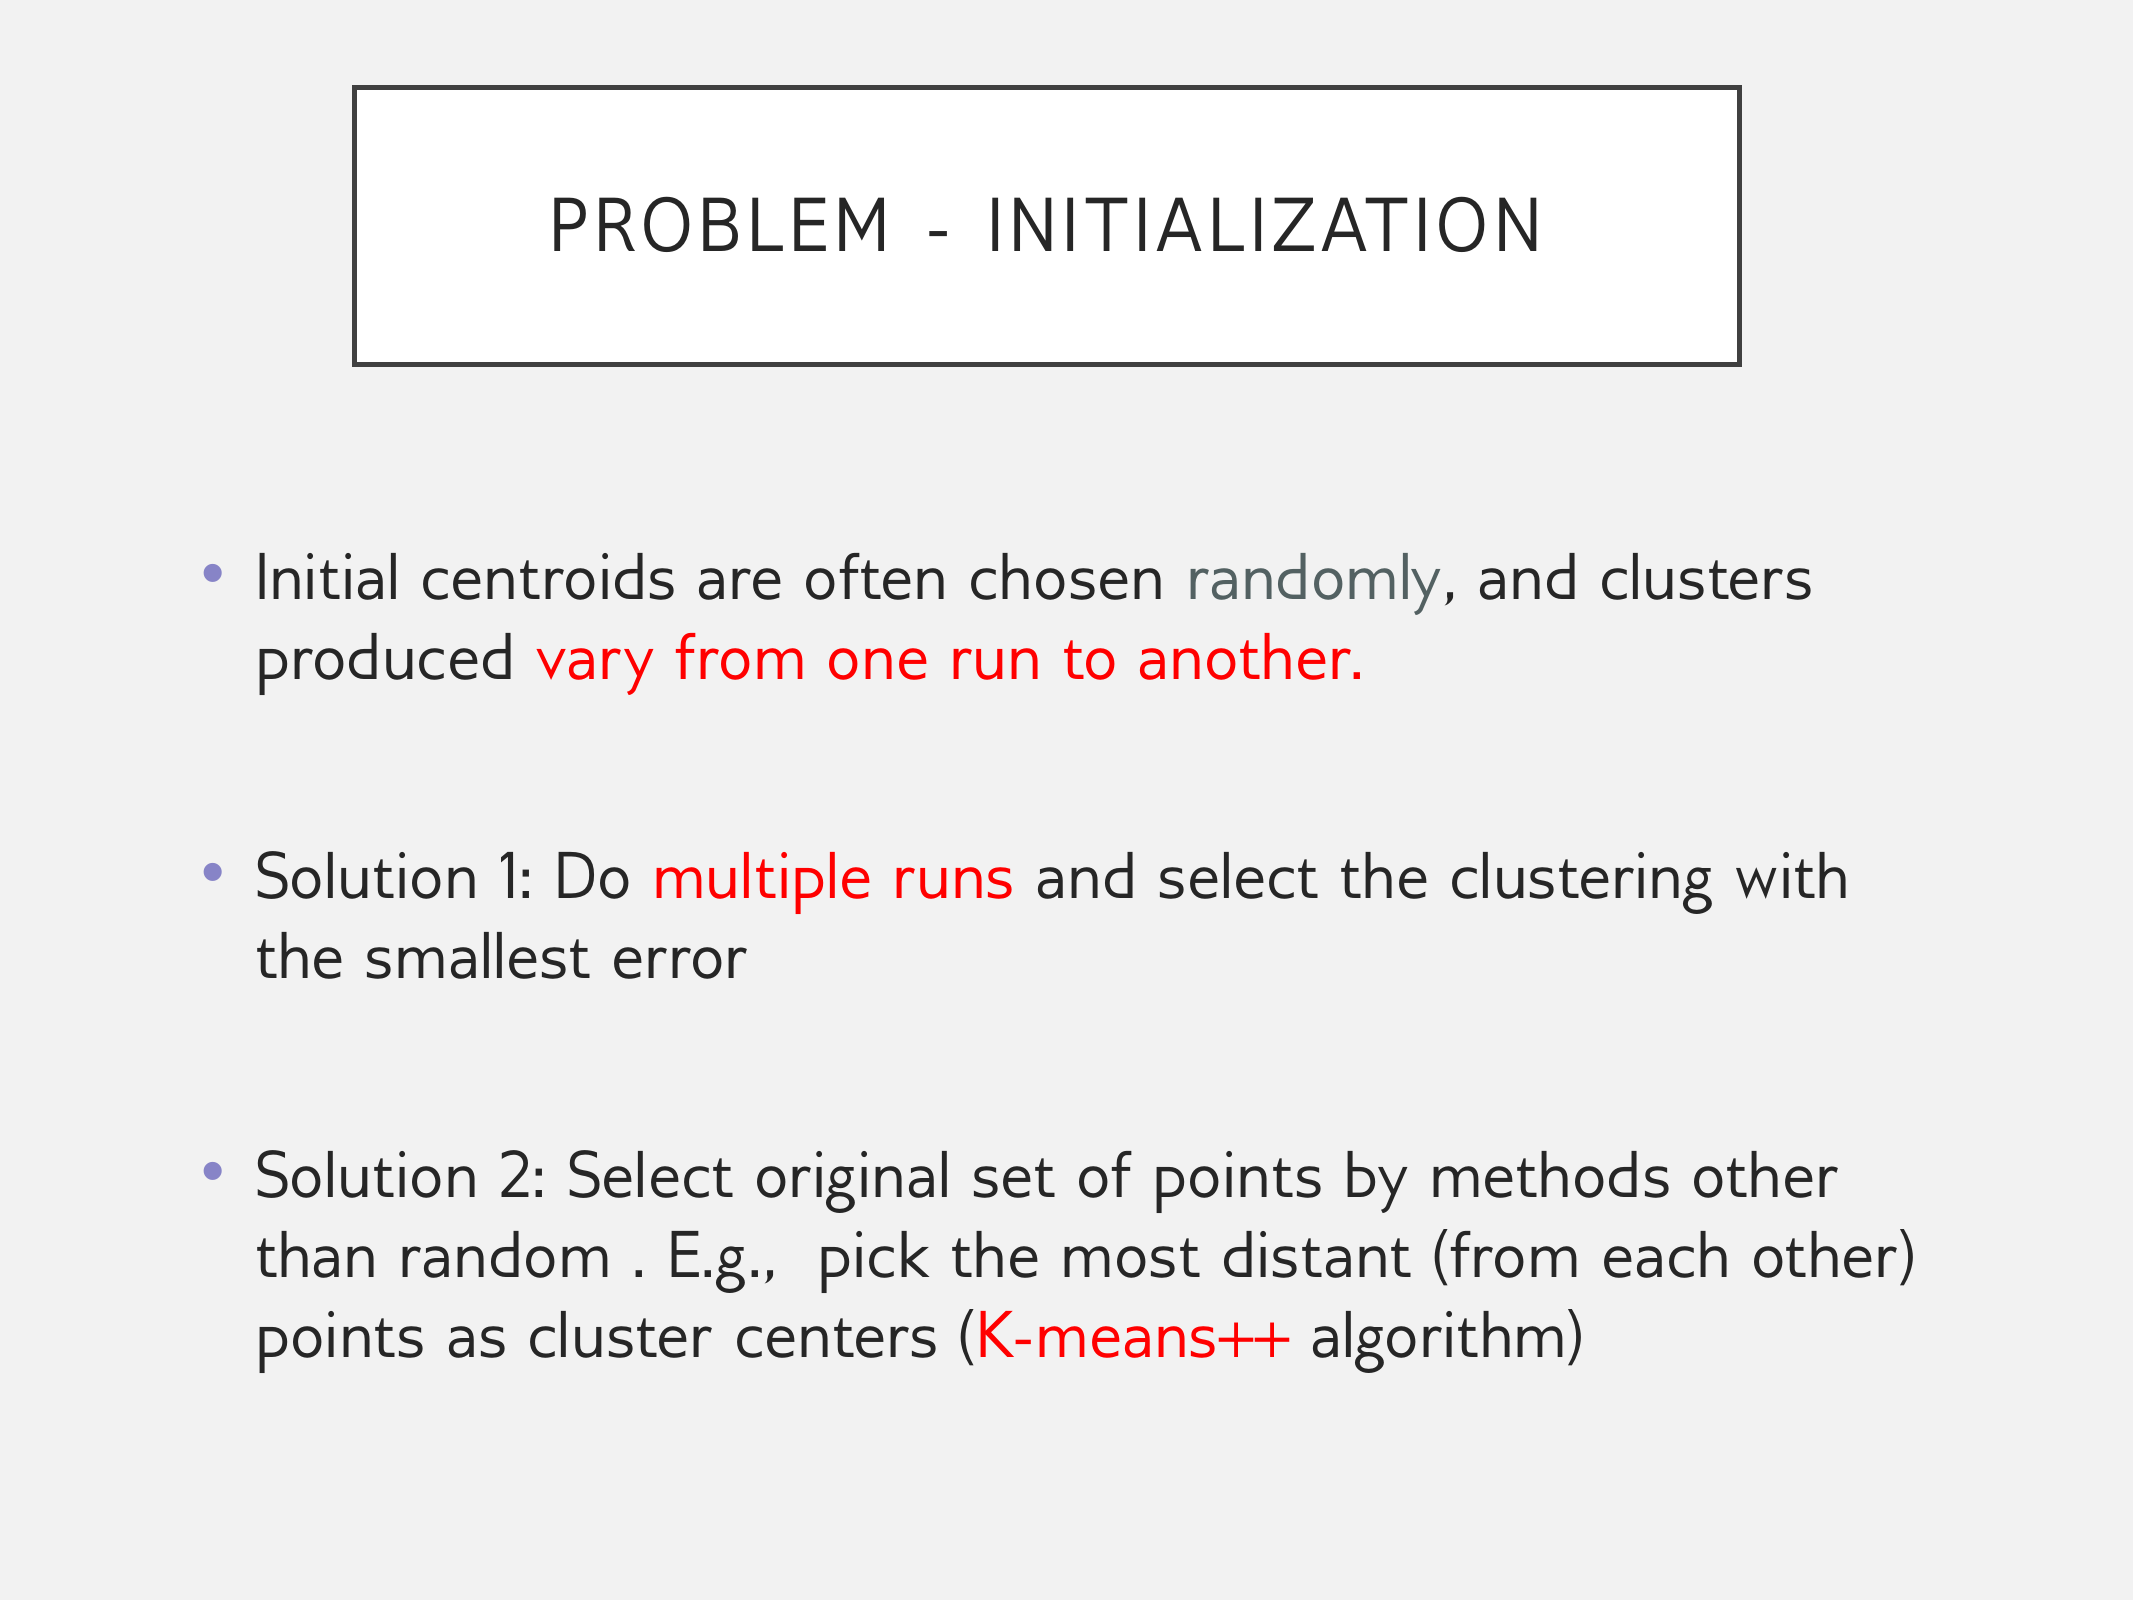

# Problem - Initialization
Initial centroids are often chosen randomly, and clusters produced vary from one run to another.

Solution 1: Do multiple runs and select the clustering with the smallest error

Solution 2: Select original set of points by methods other than random . E.g.,  pick the most distant (from each other) points as cluster centers (K-means++ algorithm)